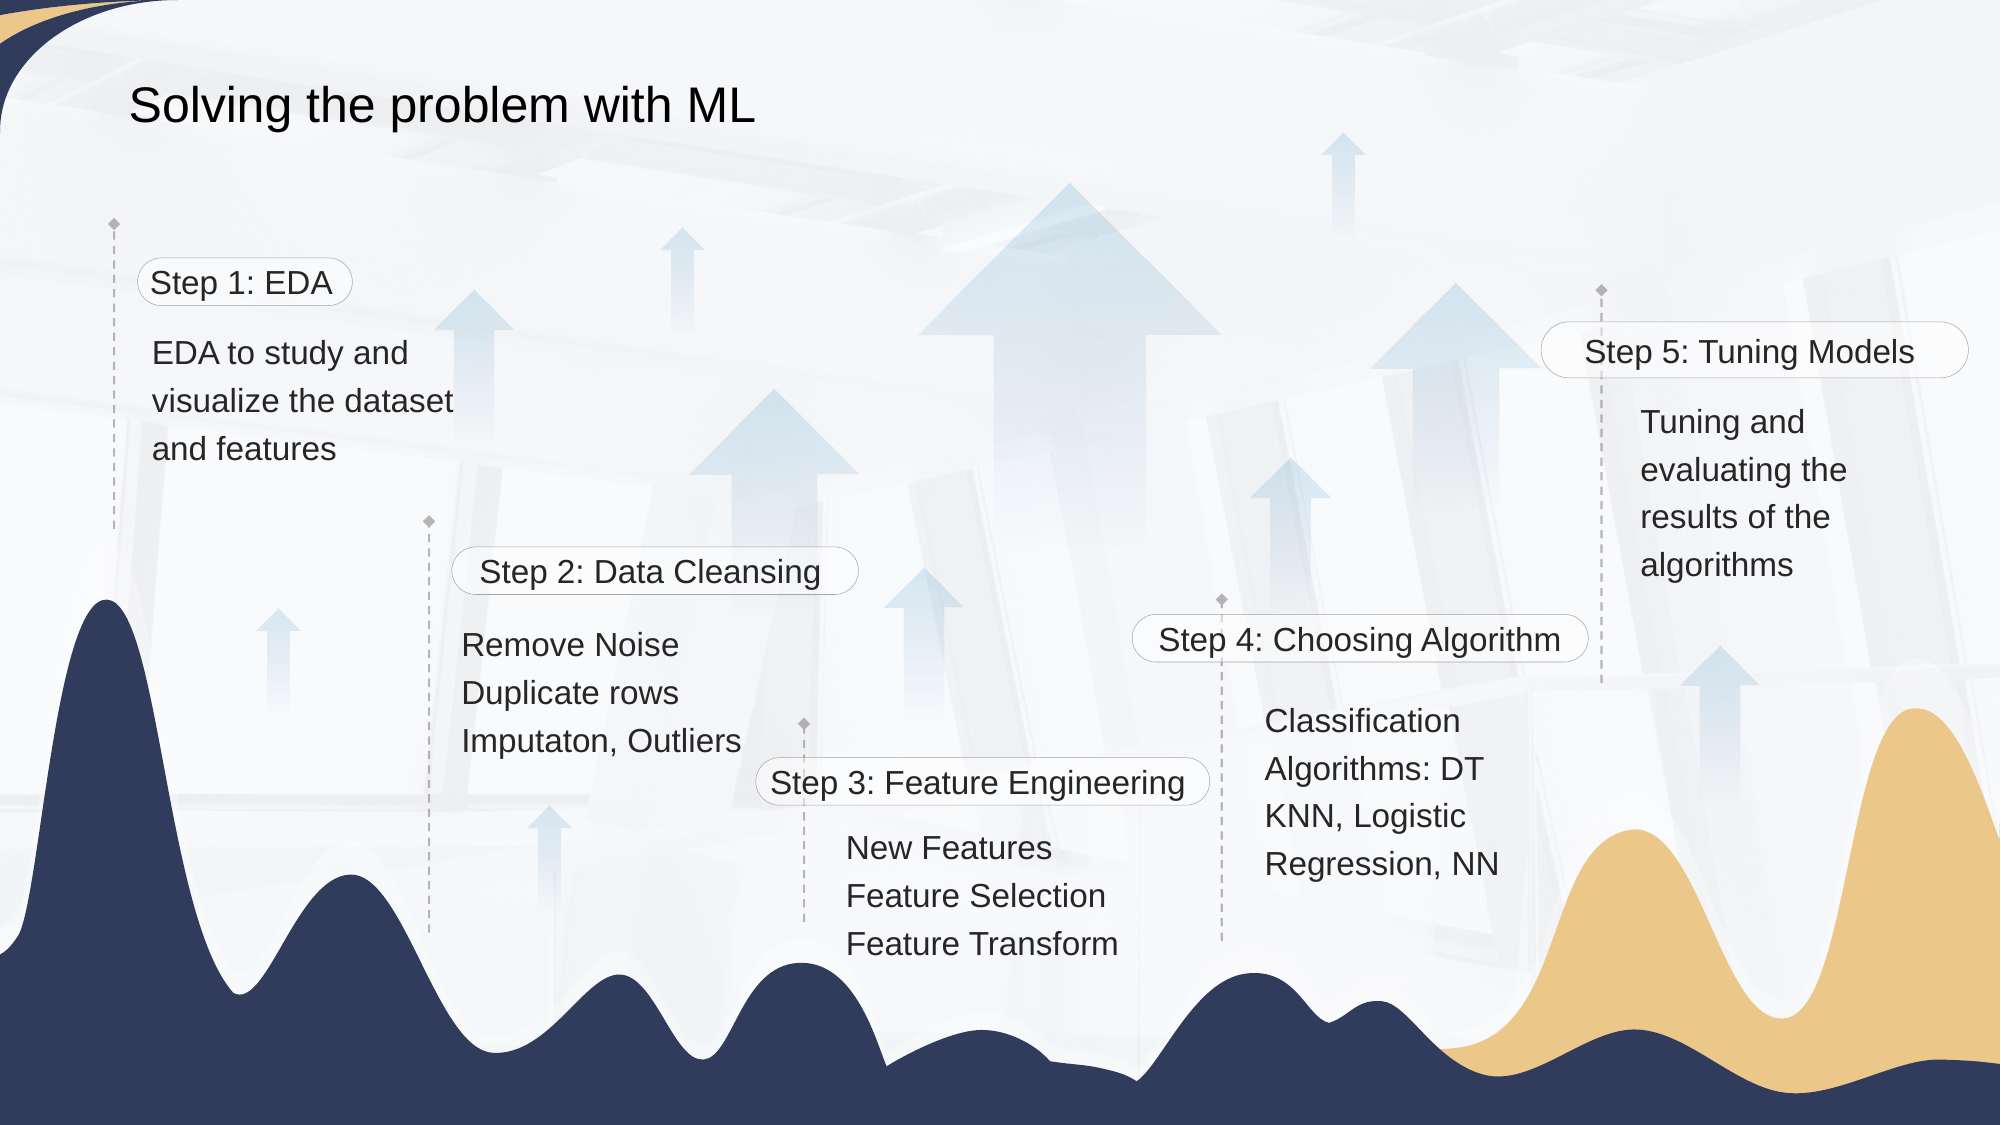

Solving the problem with ML

Step 1: EDA
EDA to study and visualize the dataset and features
Step 5: Tuning Models
Tuning and evaluating the results of the algorithms

Step 2: Data Cleansing
Remove Noise
Duplicate rows
Imputaton, Outliers
Step 4: Choosing Algorithm
Classification Algorithms: DT
KNN, Logistic Regression, NN
Step 3: Feature Engineering
New Features
Feature Selection
Feature Transform